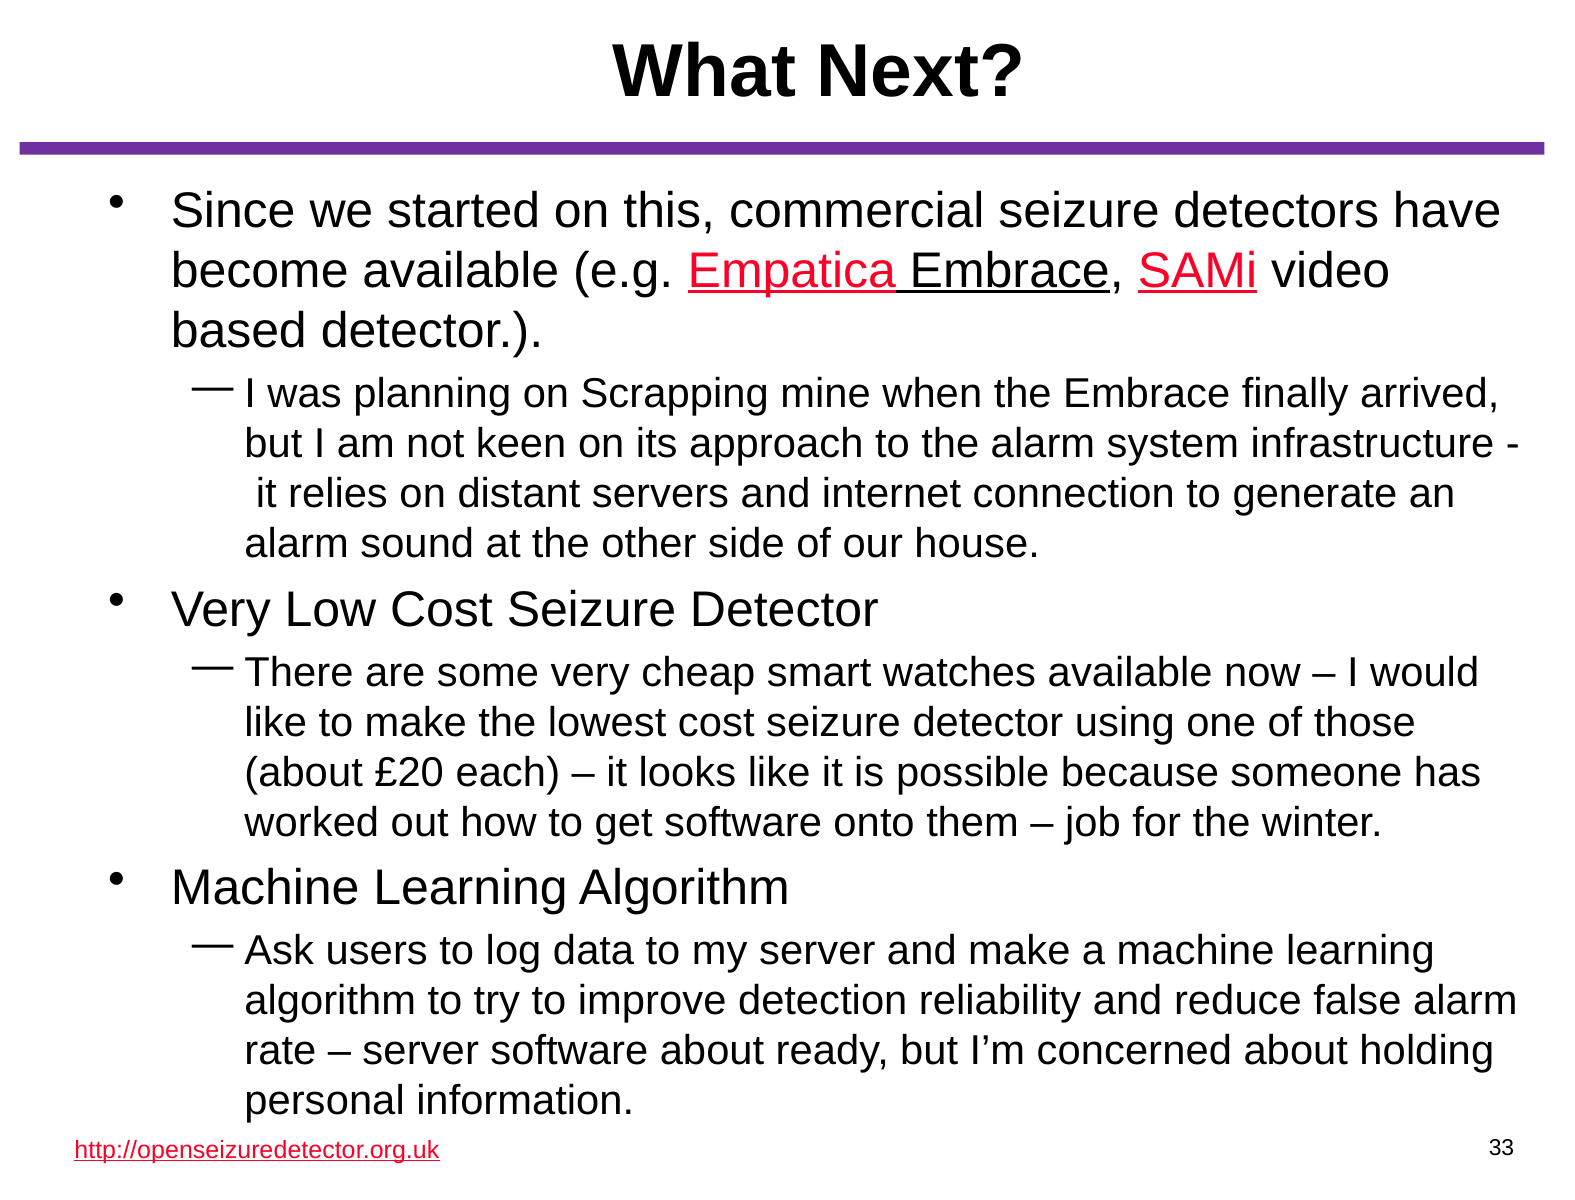

# What Next?
Since we started on this, commercial seizure detectors have become available (e.g. Empatica Embrace, SAMi video based detector.).
I was planning on Scrapping mine when the Embrace finally arrived, but I am not keen on its approach to the alarm system infrastructure -  it relies on distant servers and internet connection to generate an alarm sound at the other side of our house.
Very Low Cost Seizure Detector
There are some very cheap smart watches available now – I would like to make the lowest cost seizure detector using one of those (about £20 each) – it looks like it is possible because someone has worked out how to get software onto them – job for the winter.
Machine Learning Algorithm
Ask users to log data to my server and make a machine learning algorithm to try to improve detection reliability and reduce false alarm rate – server software about ready, but I’m concerned about holding personal information.
33